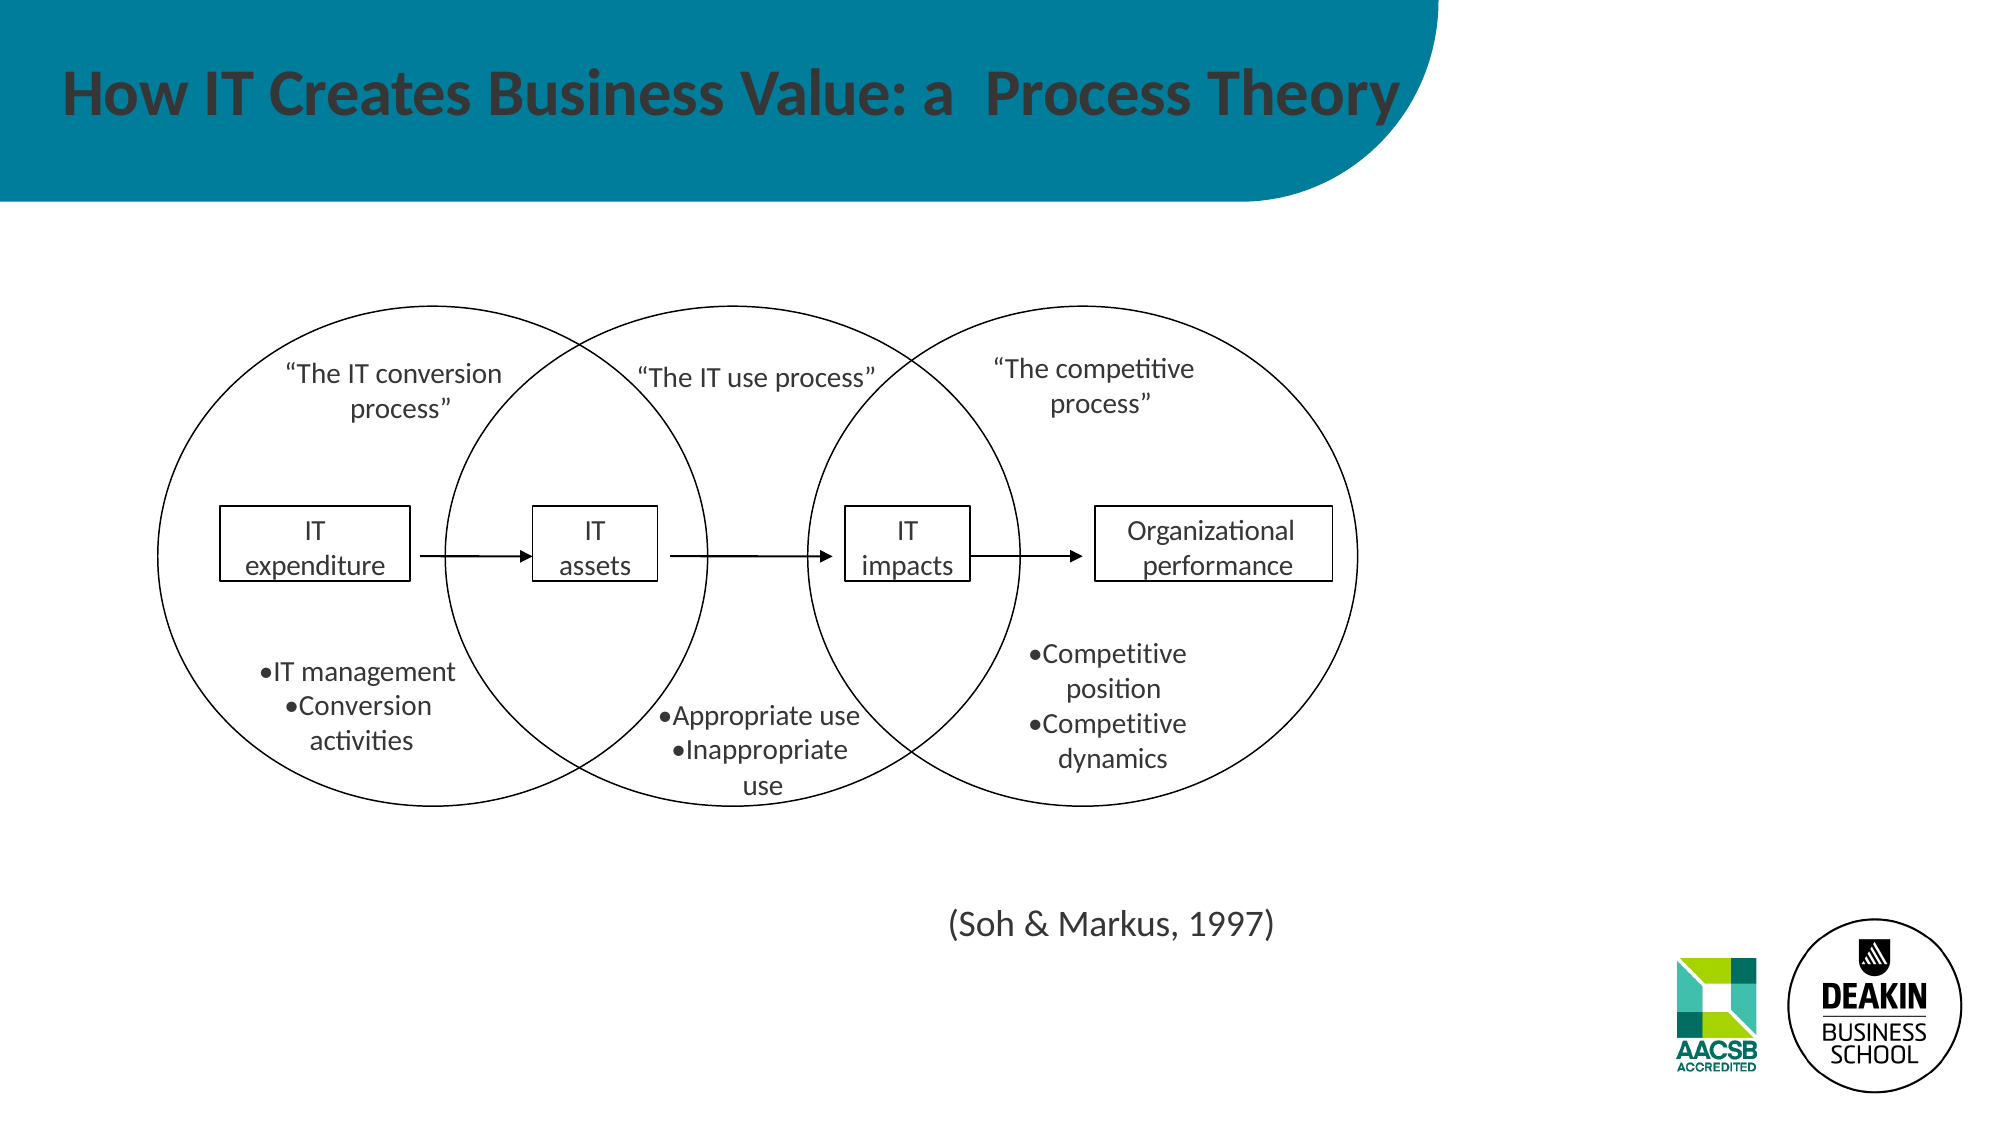

# How IT Creates Business Value: a  Process Theory

“The competitive  process”
“The IT conversion  process”
“The IT use process”
IT
expenditure
IT
assets
IT
impacts
Organizational  performance

•Competitive  position
•Competitive  dynamics
•IT management
•Conversion  activities
•Appropriate use
•Inappropriate  use
(Soh & Markus, 1997)